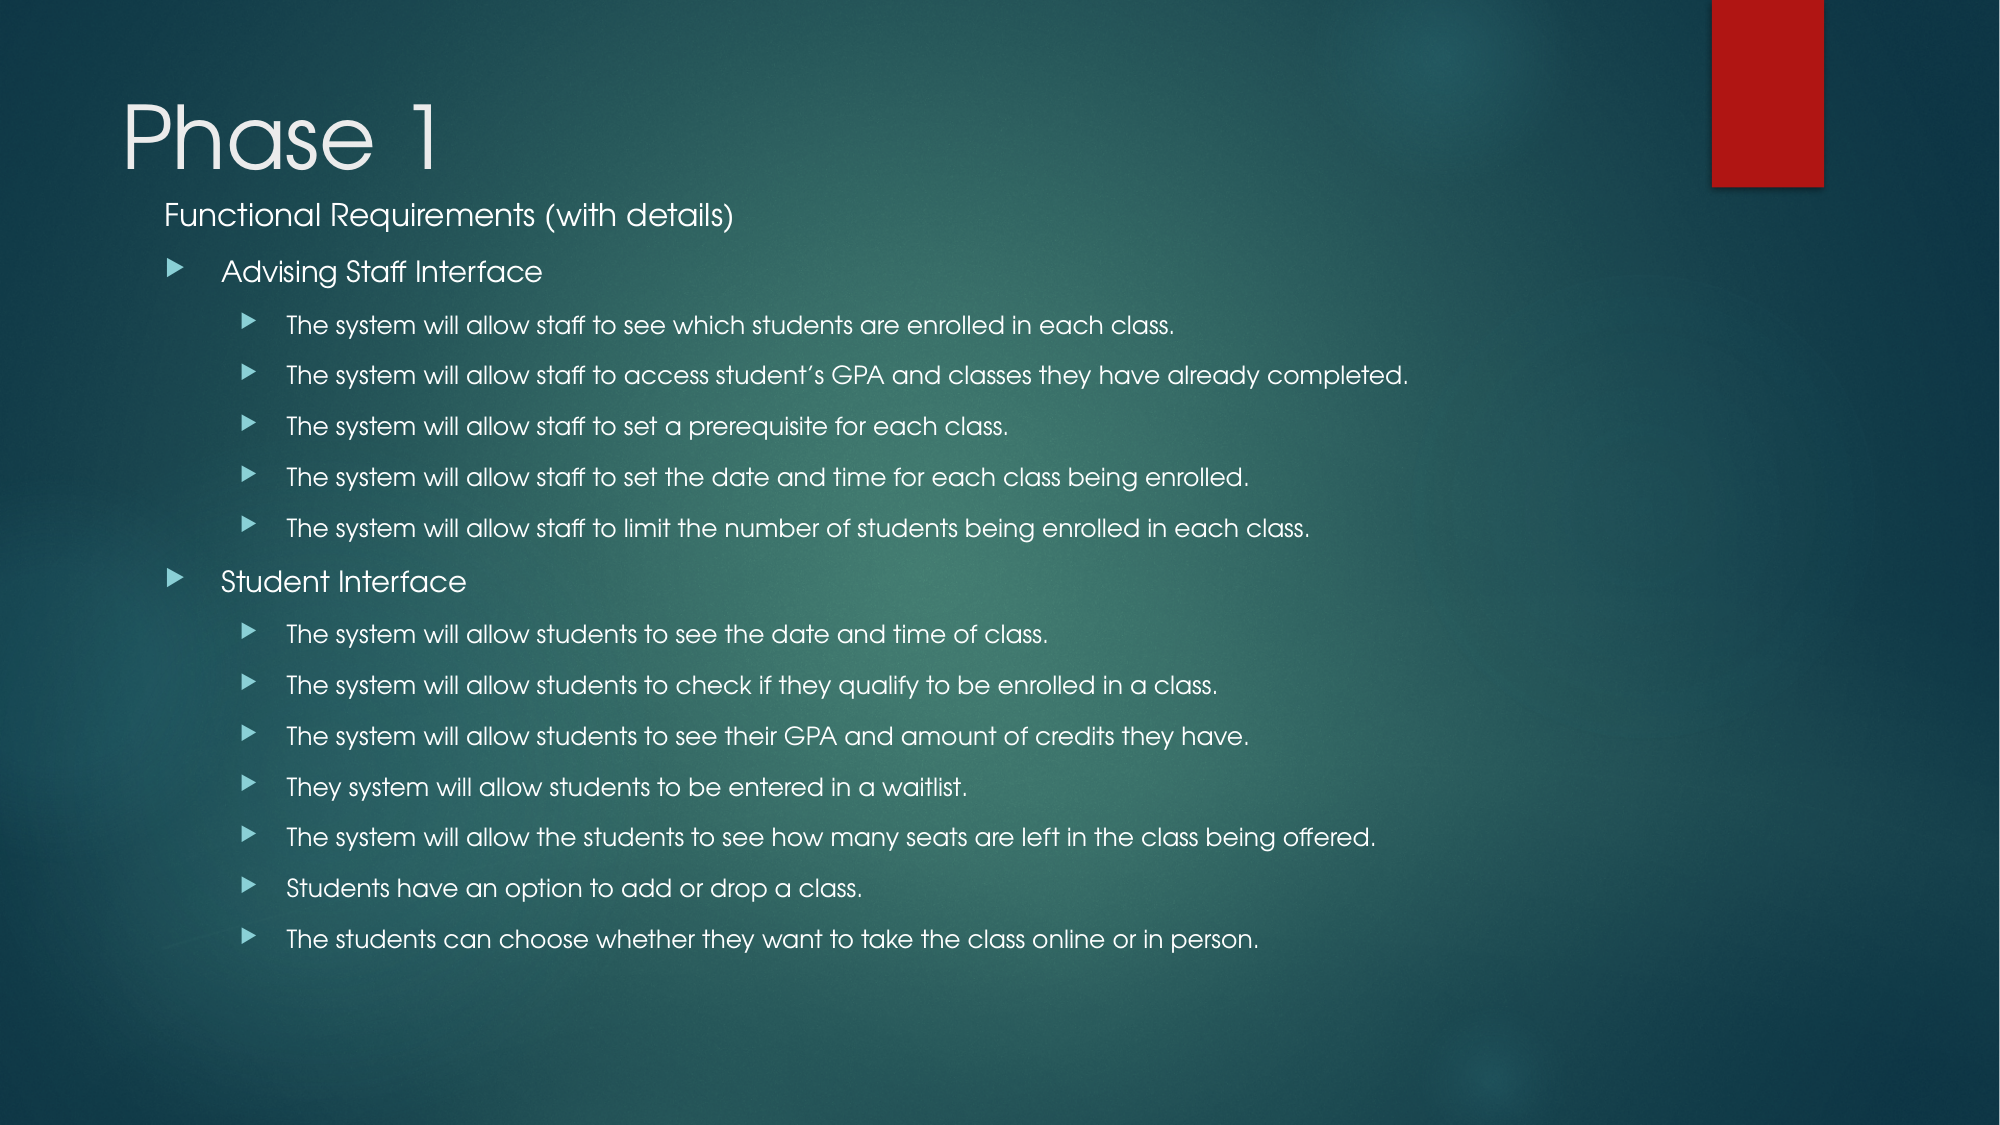

# Phase 1
Functional Requirements (with details)
Advising Staff Interface
The system will allow staff to see which students are enrolled in each class.
The system will allow staff to access student’s GPA and classes they have already completed.
The system will allow staff to set a prerequisite for each class.
The system will allow staff to set the date and time for each class being enrolled.
The system will allow staff to limit the number of students being enrolled in each class.
Student Interface
The system will allow students to see the date and time of class.
The system will allow students to check if they qualify to be enrolled in a class.
The system will allow students to see their GPA and amount of credits they have.
They system will allow students to be entered in a waitlist.
The system will allow the students to see how many seats are left in the class being offered.
Students have an option to add or drop a class.
The students can choose whether they want to take the class online or in person.